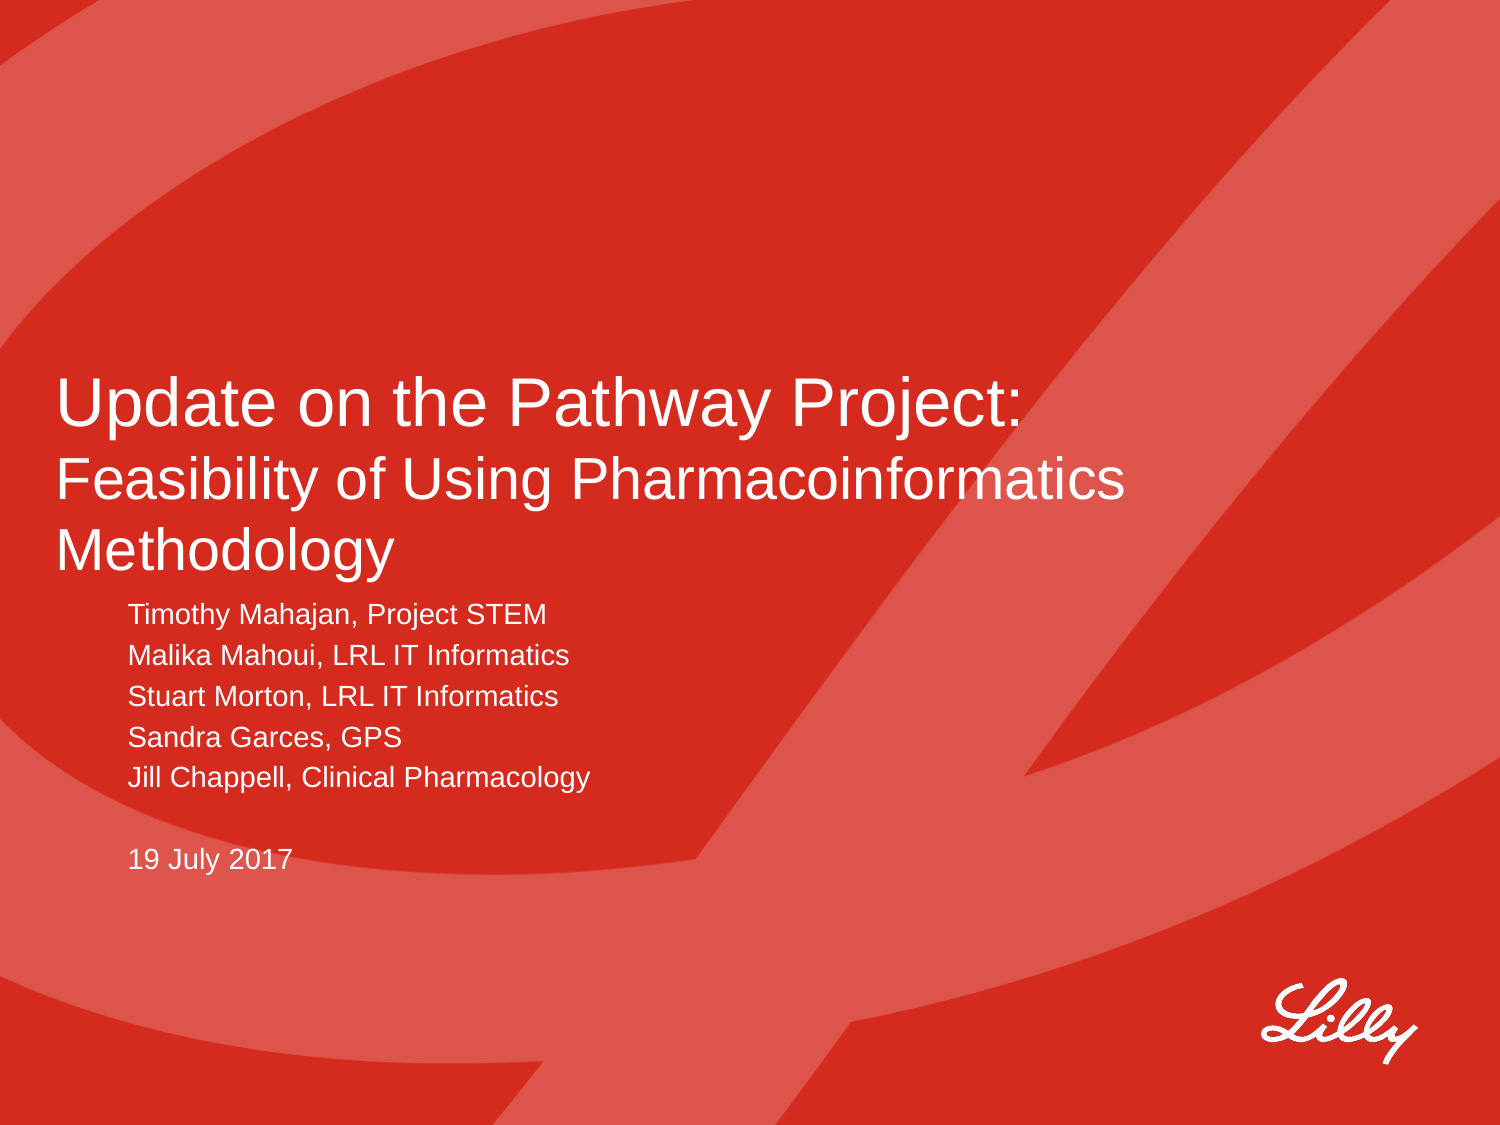

# Update on the Pathway Project: Feasibility of Using Pharmacoinformatics Methodology
Timothy Mahajan, Project STEM
Malika Mahoui, LRL IT Informatics
Stuart Morton, LRL IT Informatics
Sandra Garces, GPS
Jill Chappell, Clinical Pharmacology

19 July 2017